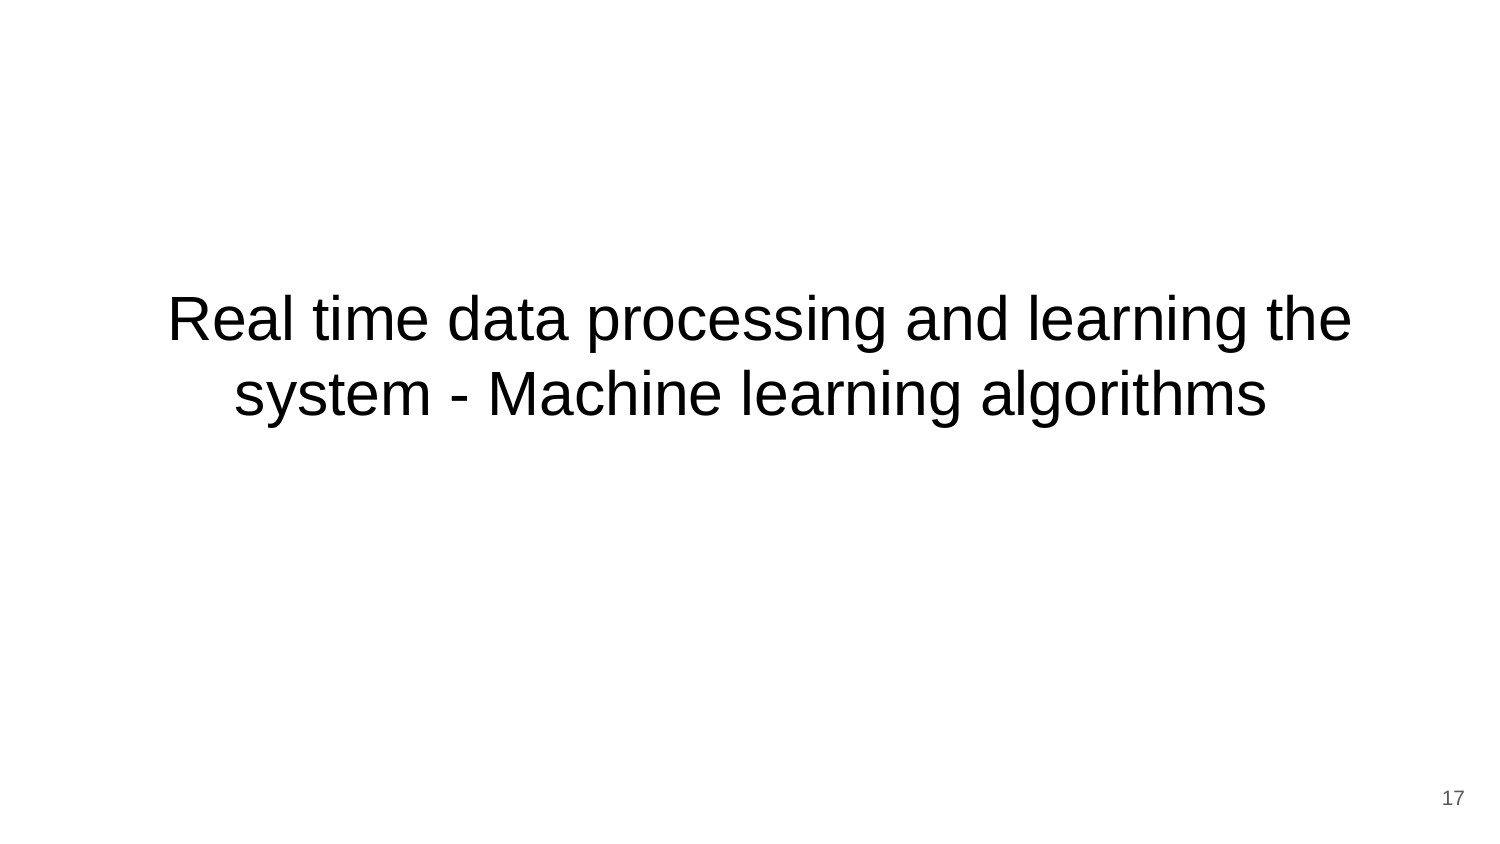

# Real time data processing and learning the system - Machine learning algorithms

17